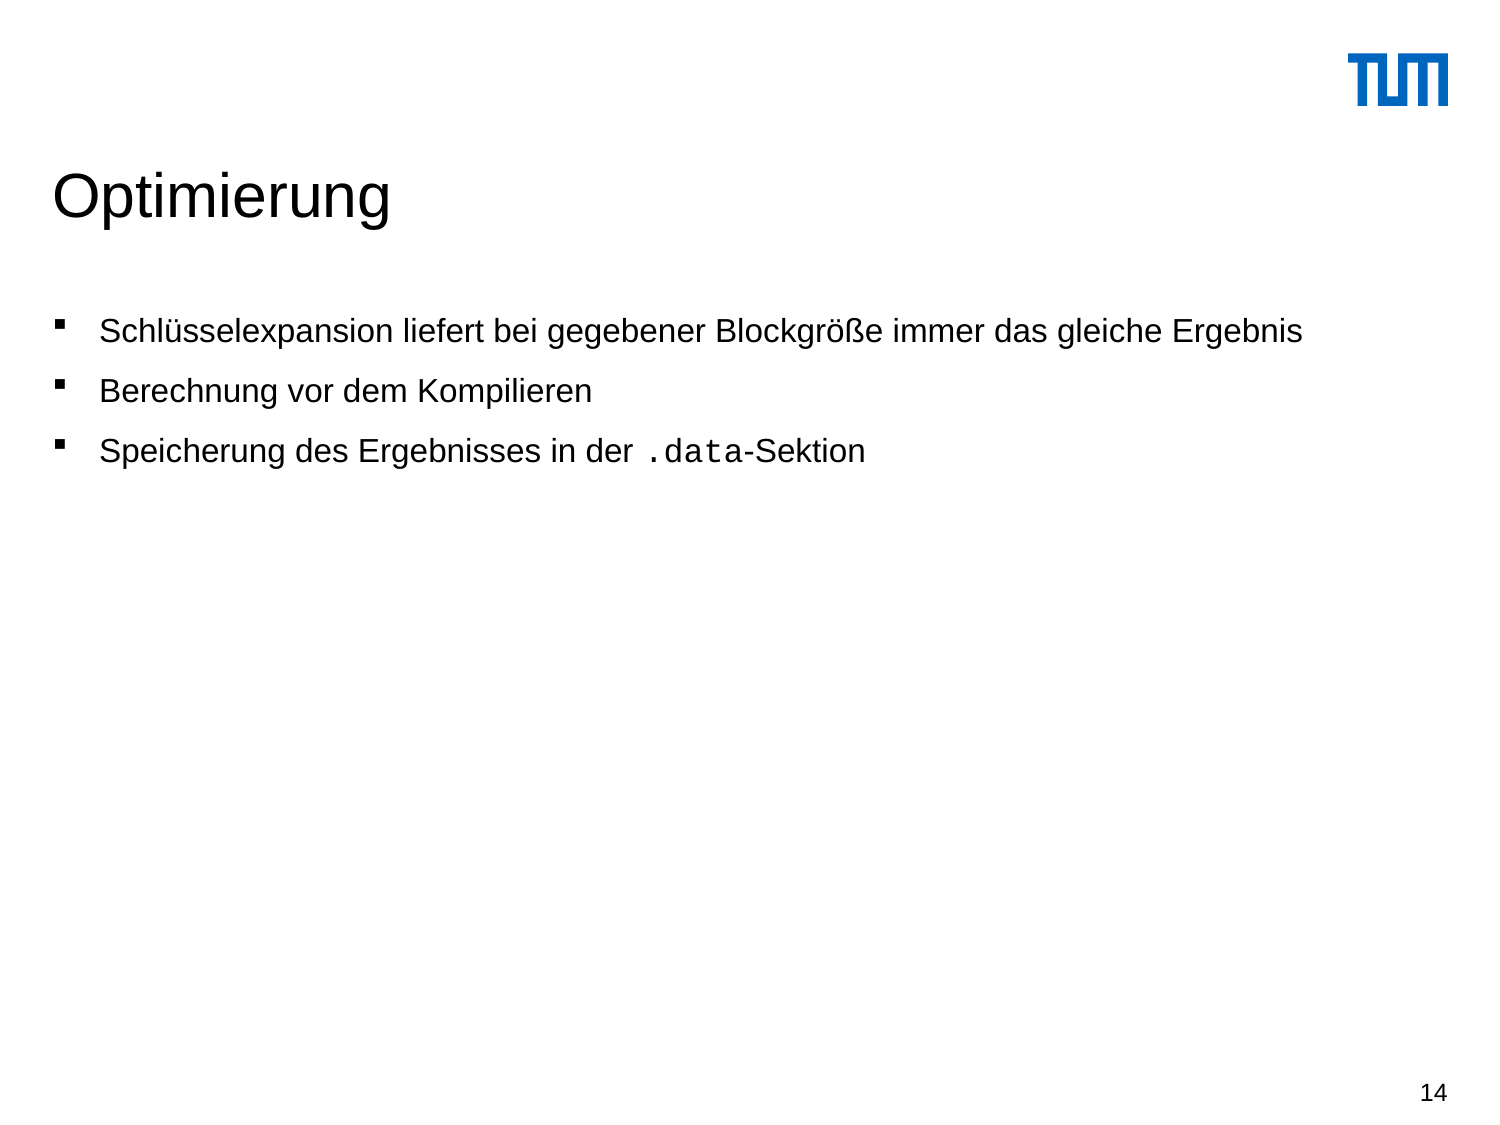

# Optimierung
Schlüsselexpansion liefert bei gegebener Blockgröße immer das gleiche Ergebnis
Berechnung vor dem Kompilieren
Speicherung des Ergebnisses in der .data-Sektion
14